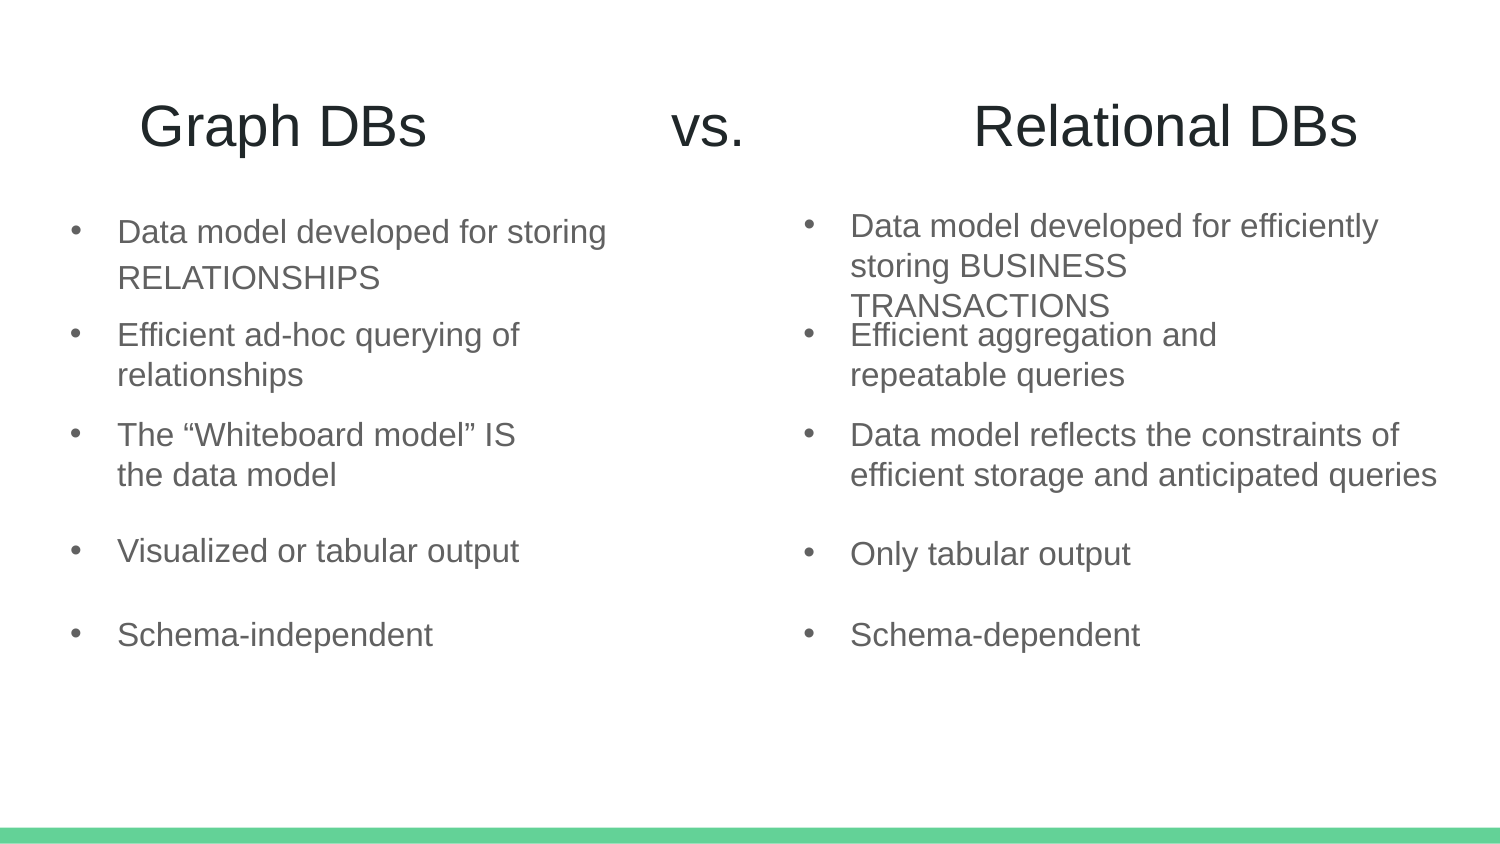

# Graph DBs               vs.              Relational DBs
Data model developed for storing RELATIONSHIPS
Data model developed for efficiently storing BUSINESS TRANSACTIONS
Efficient aggregation and repeatable queries
Efficient ad-hoc querying of relationships
The “Whiteboard model” IS the data model
Data model reflects the constraints of efficient storage and anticipated queries
Only tabular output
Visualized or tabular output
Schema-independent
Schema-dependent